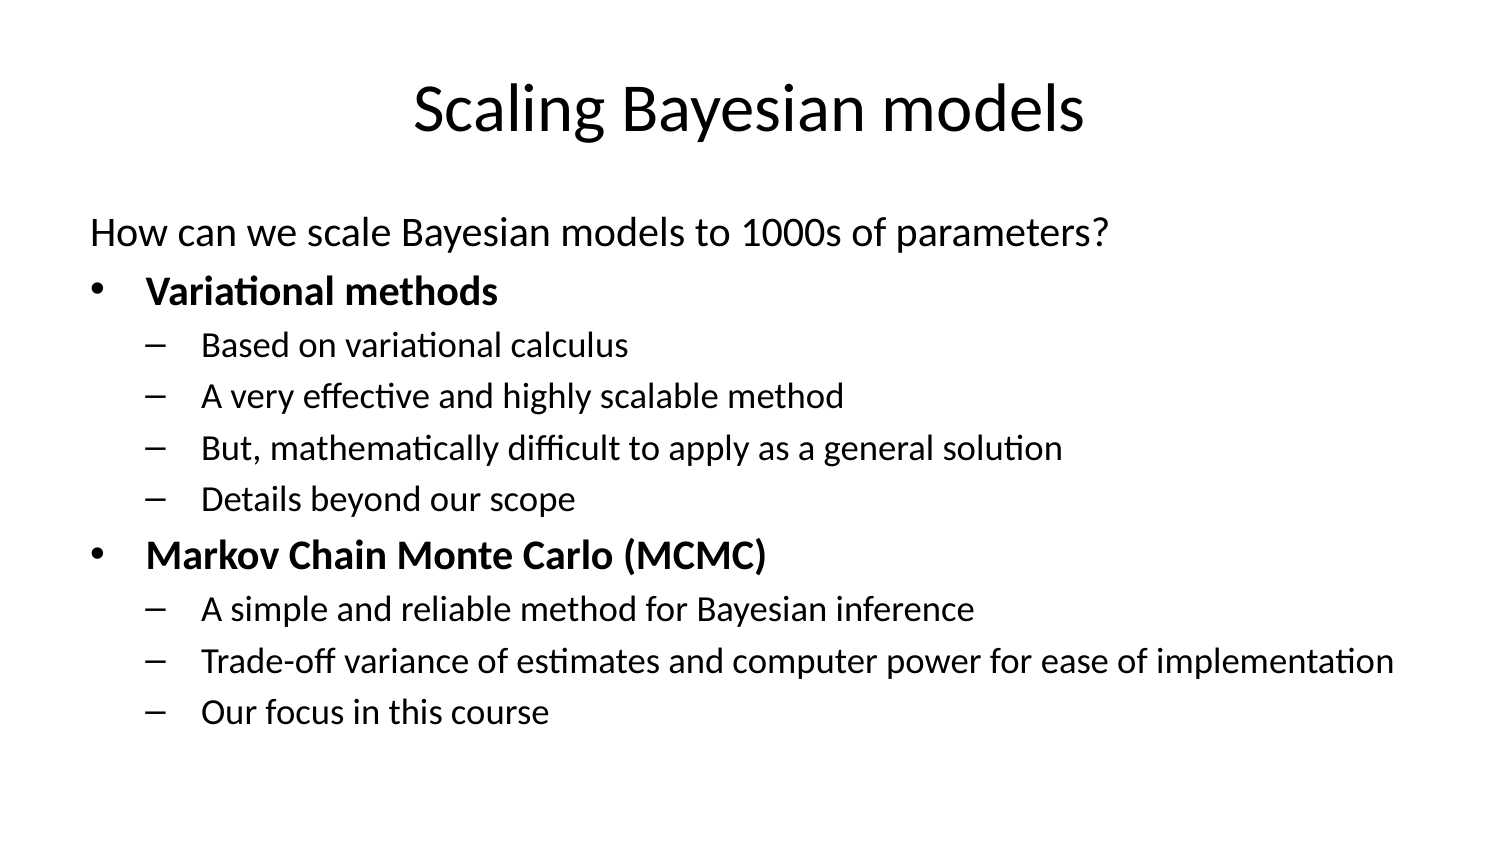

# Scaling Bayesian models
How can we scale Bayesian models to 1000s of parameters?
Variational methods
Based on variational calculus
A very effective and highly scalable method
But, mathematically difficult to apply as a general solution
Details beyond our scope
Markov Chain Monte Carlo (MCMC)
A simple and reliable method for Bayesian inference
Trade-off variance of estimates and computer power for ease of implementation
Our focus in this course